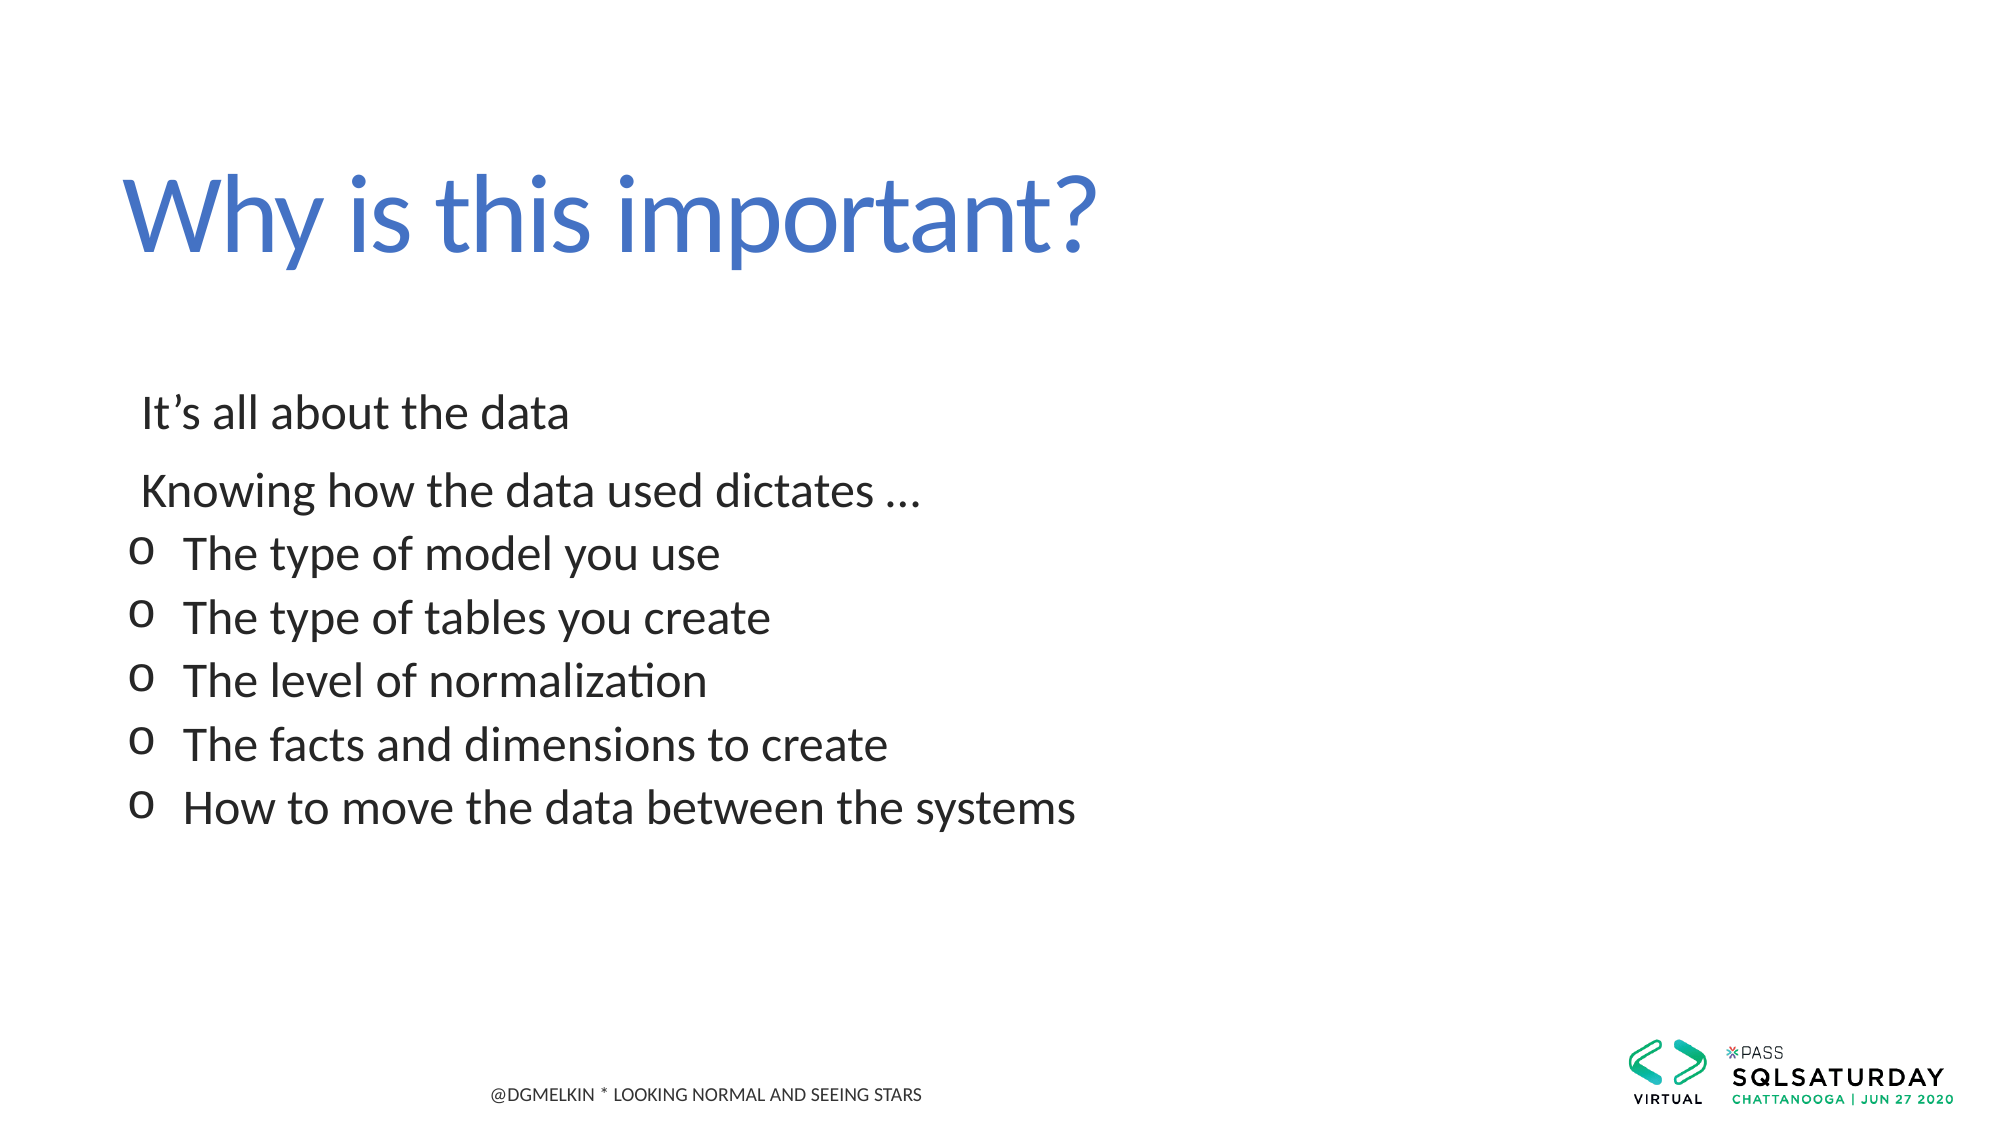

# Why is this important?
It’s all about the data
Knowing how the data used dictates …
The type of model you use
The type of tables you create
The level of normalization
The facts and dimensions to create
How to move the data between the systems

@dgmelkin * Looking Normal and Seeing Stars